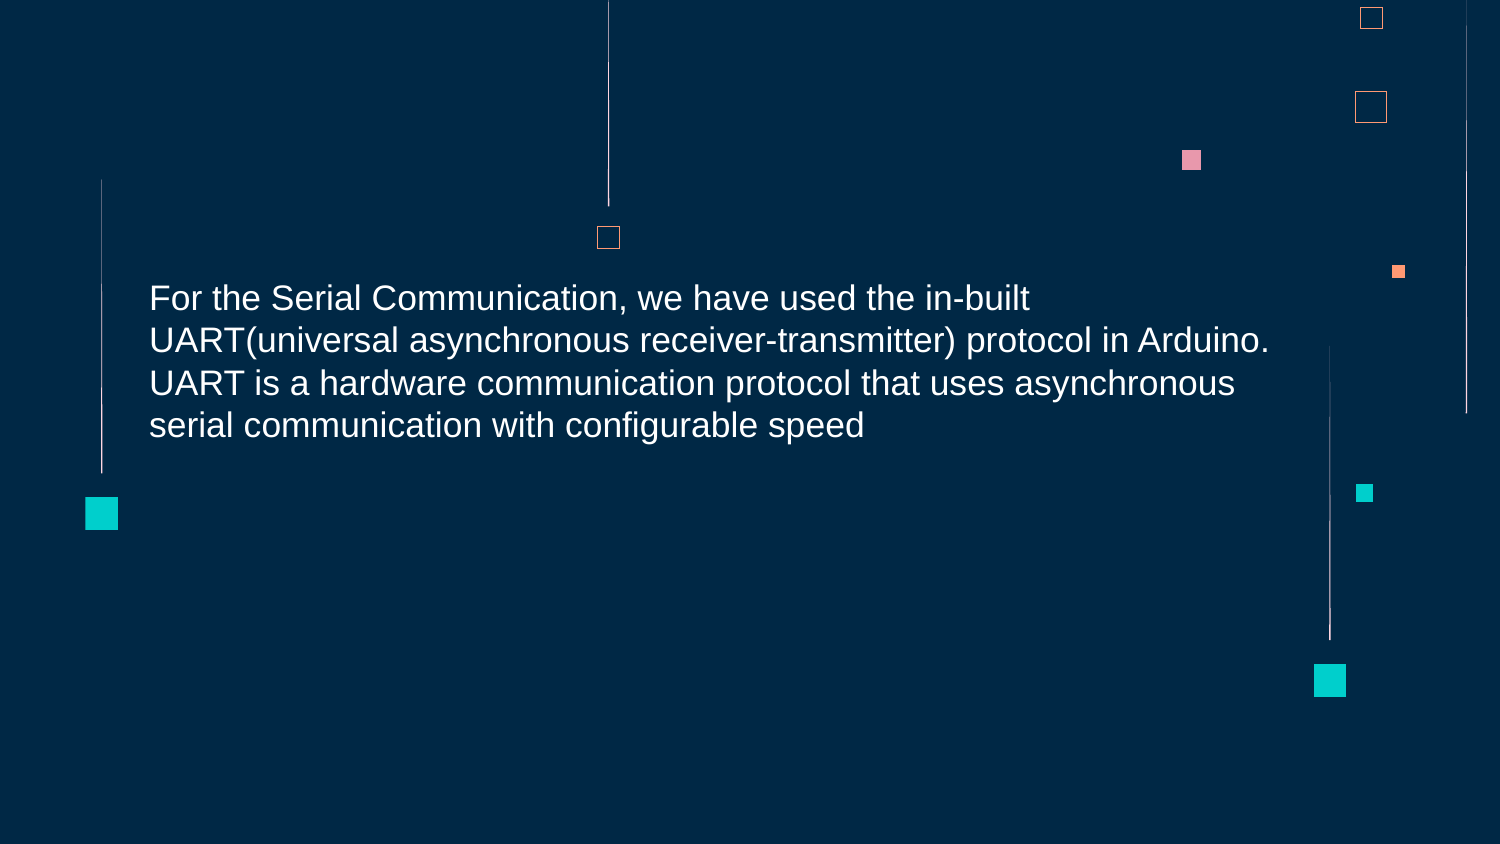

For the Serial Communication, we have used the in-built UART(universal asynchronous receiver-transmitter) protocol in Arduino. UART is a hardware communication protocol that uses asynchronous serial communication with configurable speed